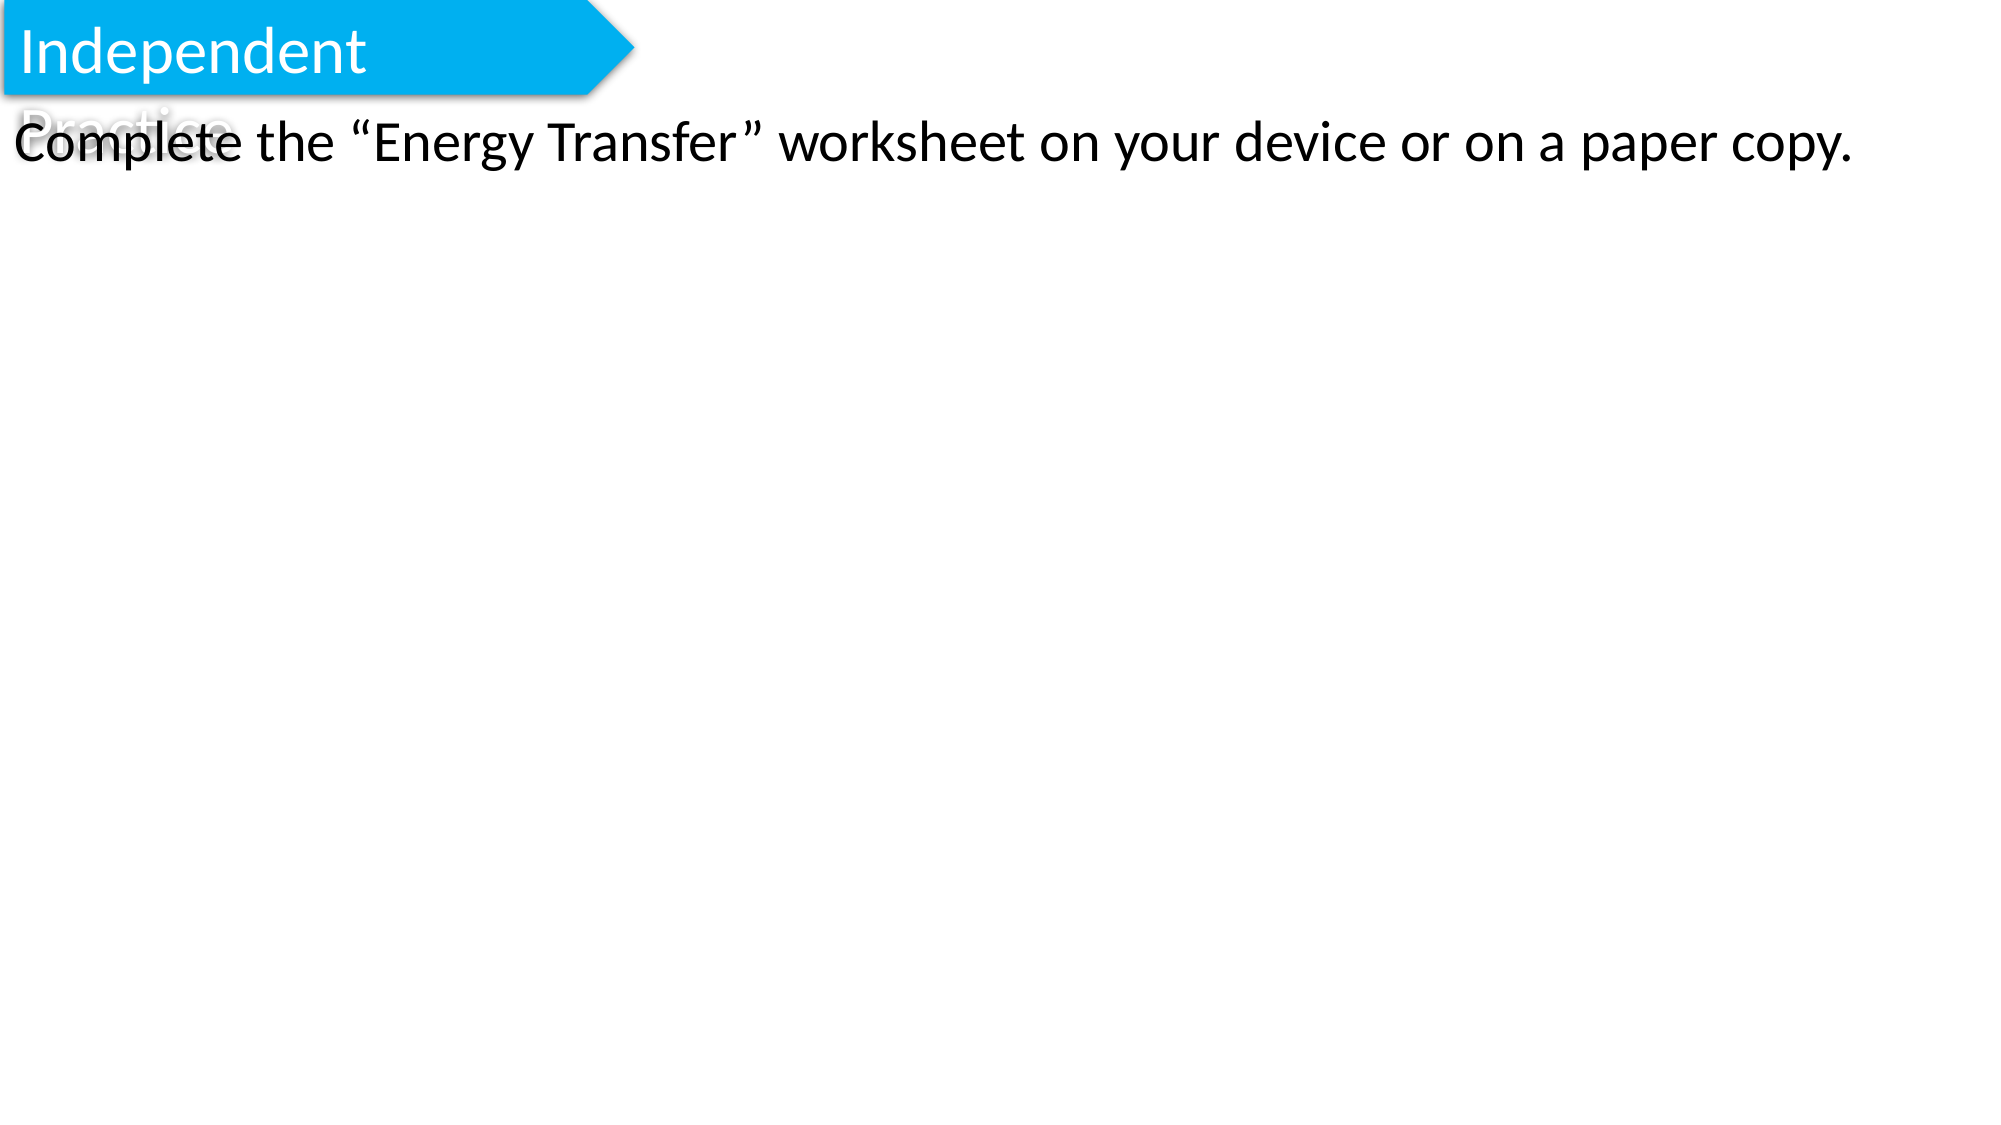

Independent Practice
Complete the “Energy Transfer” worksheet on your device or on a paper copy.